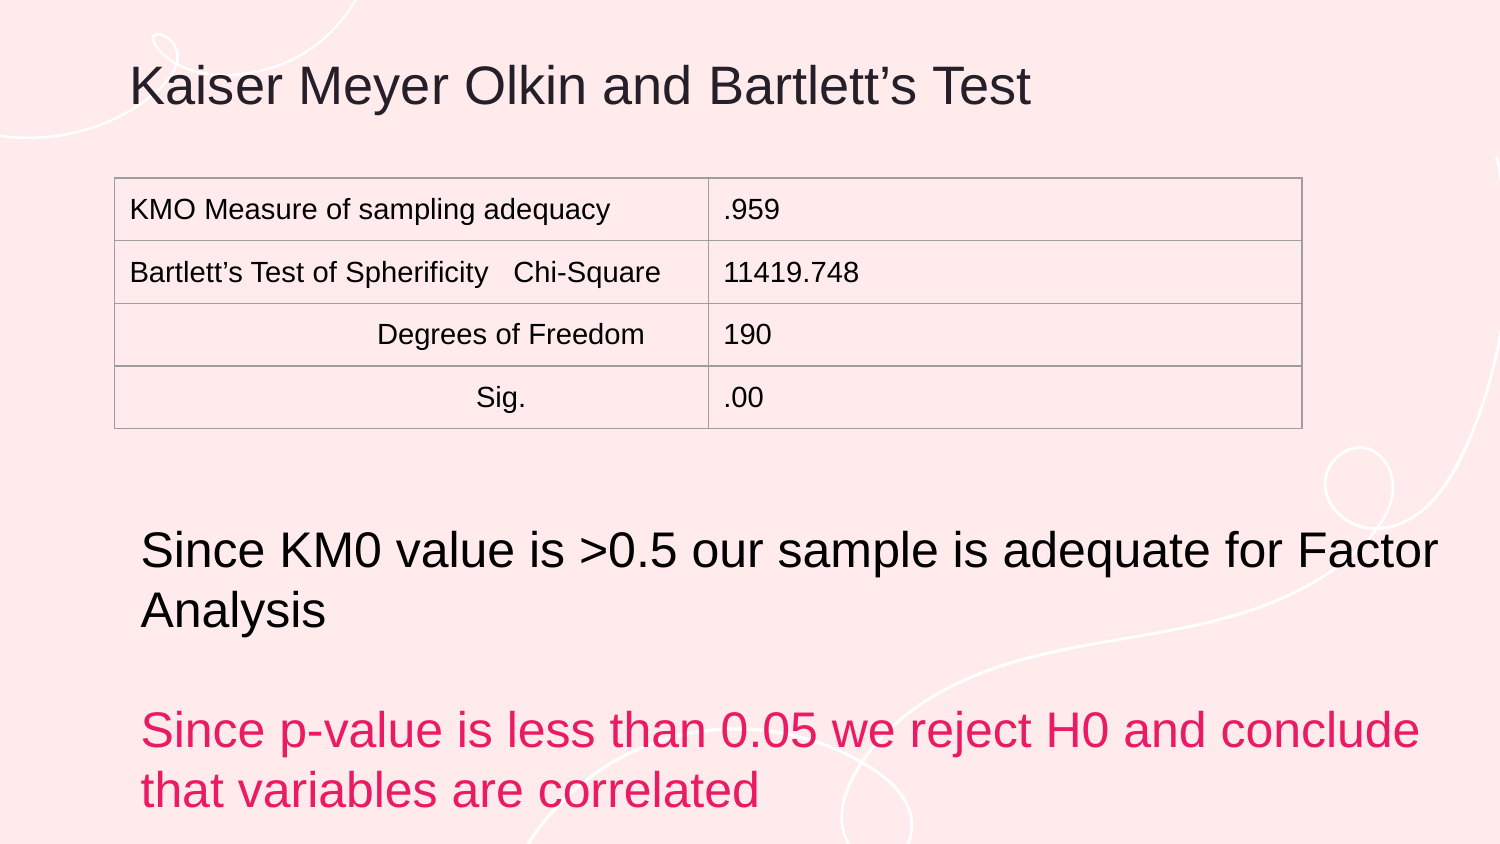

# Kaiser Meyer Olkin and Bartlett’s Test
| KMO Measure of sampling adequacy | .959 |
| --- | --- |
| Bartlett’s Test of Spherificity Chi-Square | 11419.748 |
| Degrees of Freedom | 190 |
| Sig. | .00 |
Since KM0 value is >0.5 our sample is adequate for Factor Analysis

Since p-value is less than 0.05 we reject H0 and conclude that variables are correlated